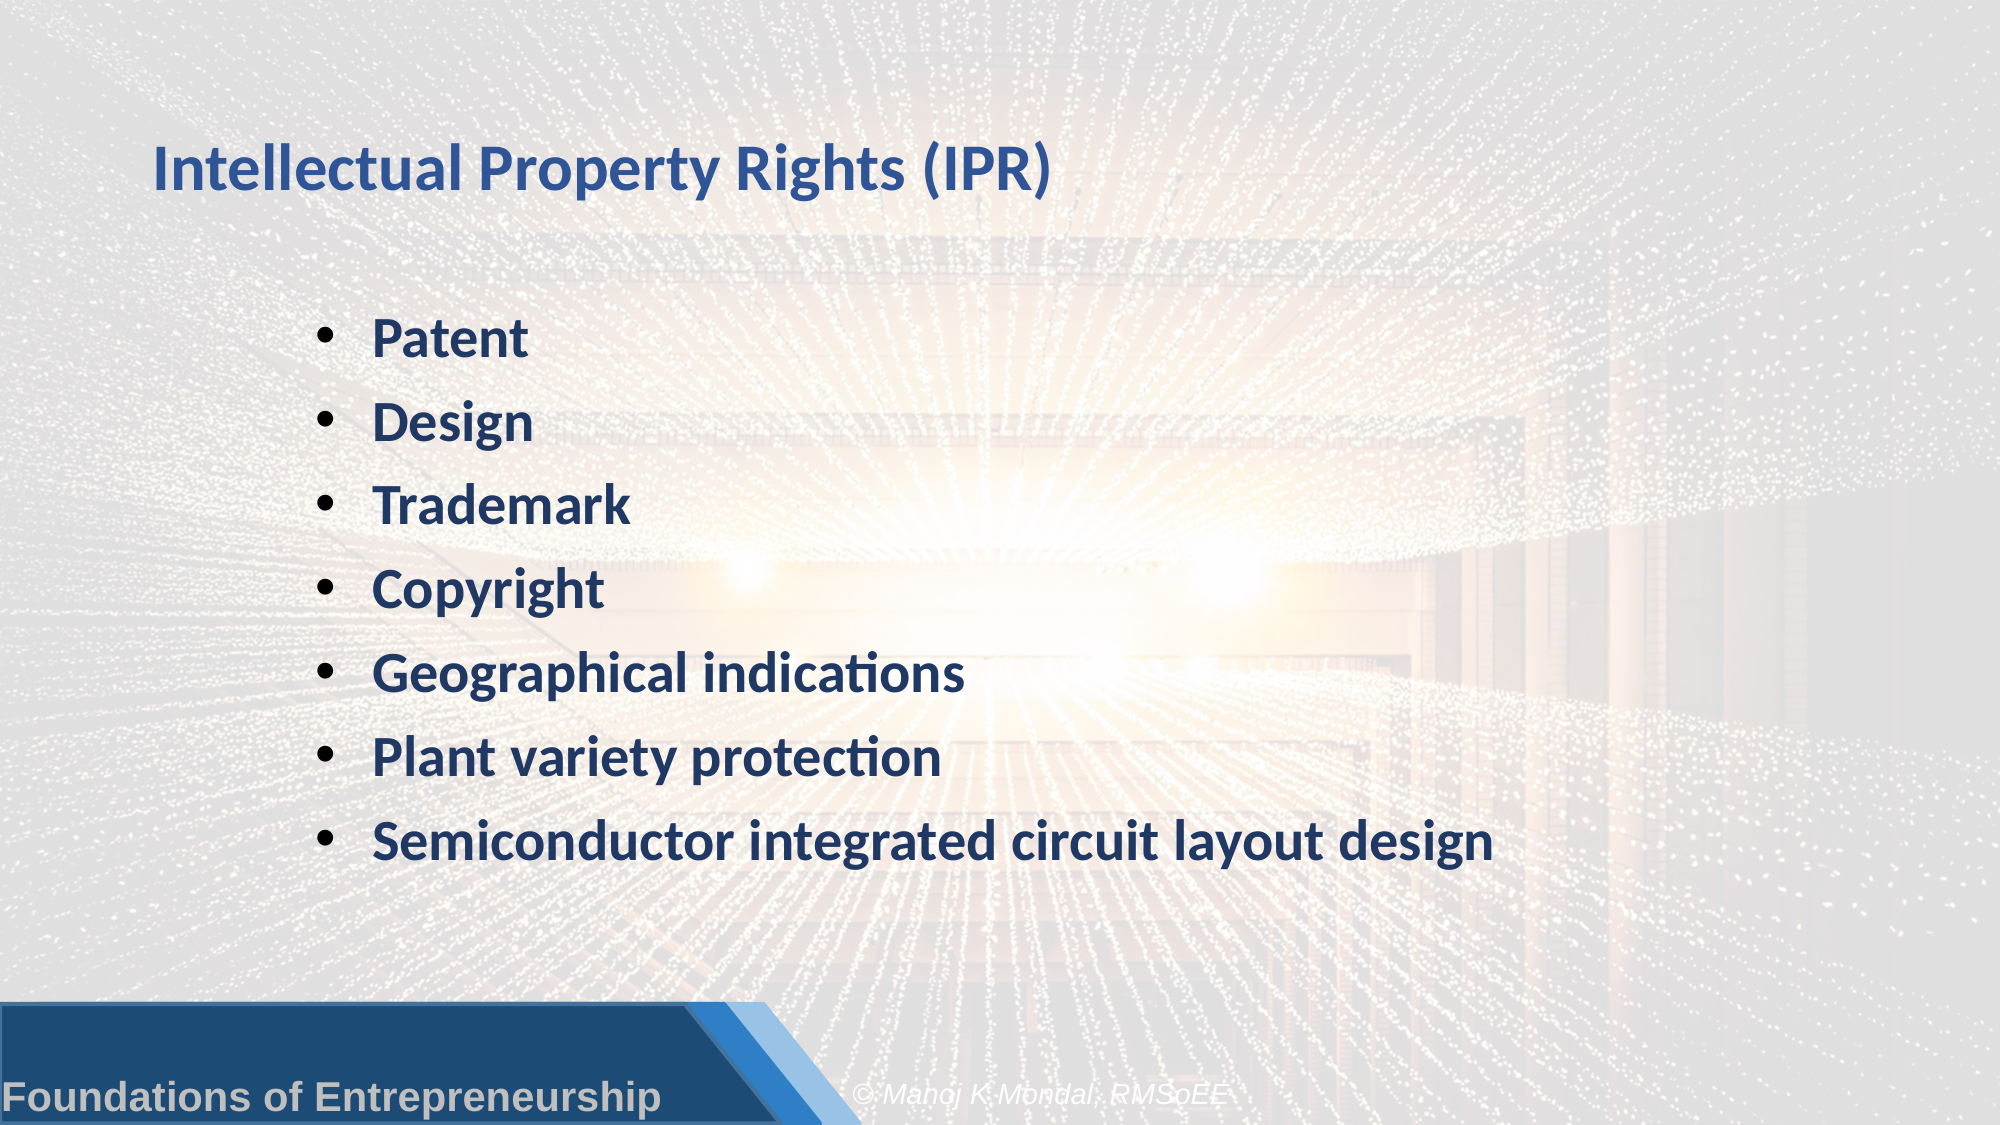

# Intellectual Property Rights (IPR)
Patent
Design
Trademark
Copyright
Geographical indications
Plant variety protection
Semiconductor integrated circuit layout design